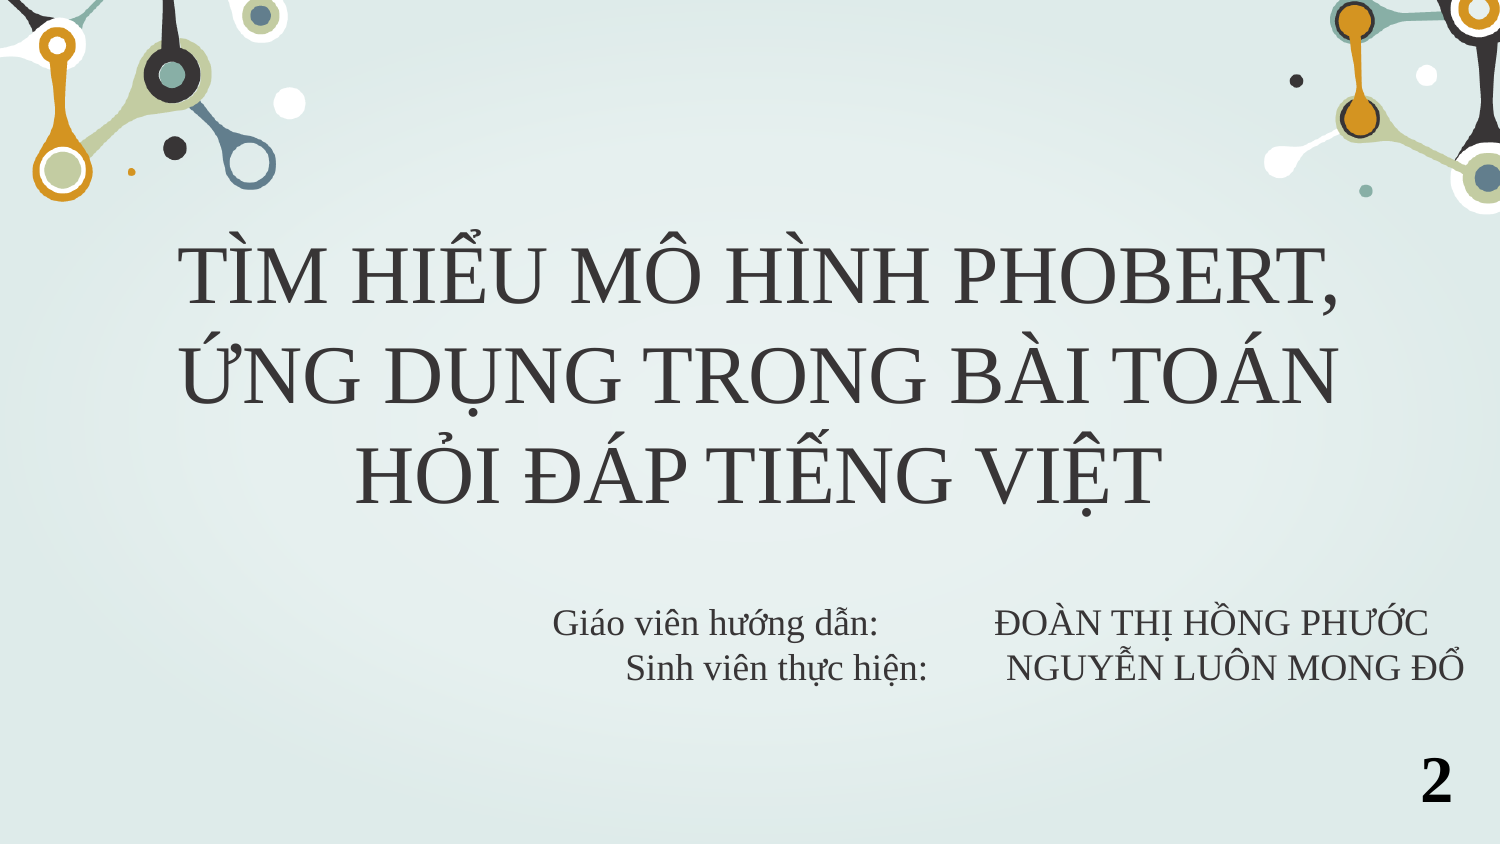

TÌM HIỂU MÔ HÌNH PHOBERT,
ỨNG DỤNG TRONG BÀI TOÁN HỎI ĐÁP TIẾNG VIỆT
     Giáo viên hướng dẫn:	           Sinh viên thực hiện:
ĐOÀN THỊ HỒNG PHƯỚC
  NGUYỄN LUÔN MONG ĐỔ
2